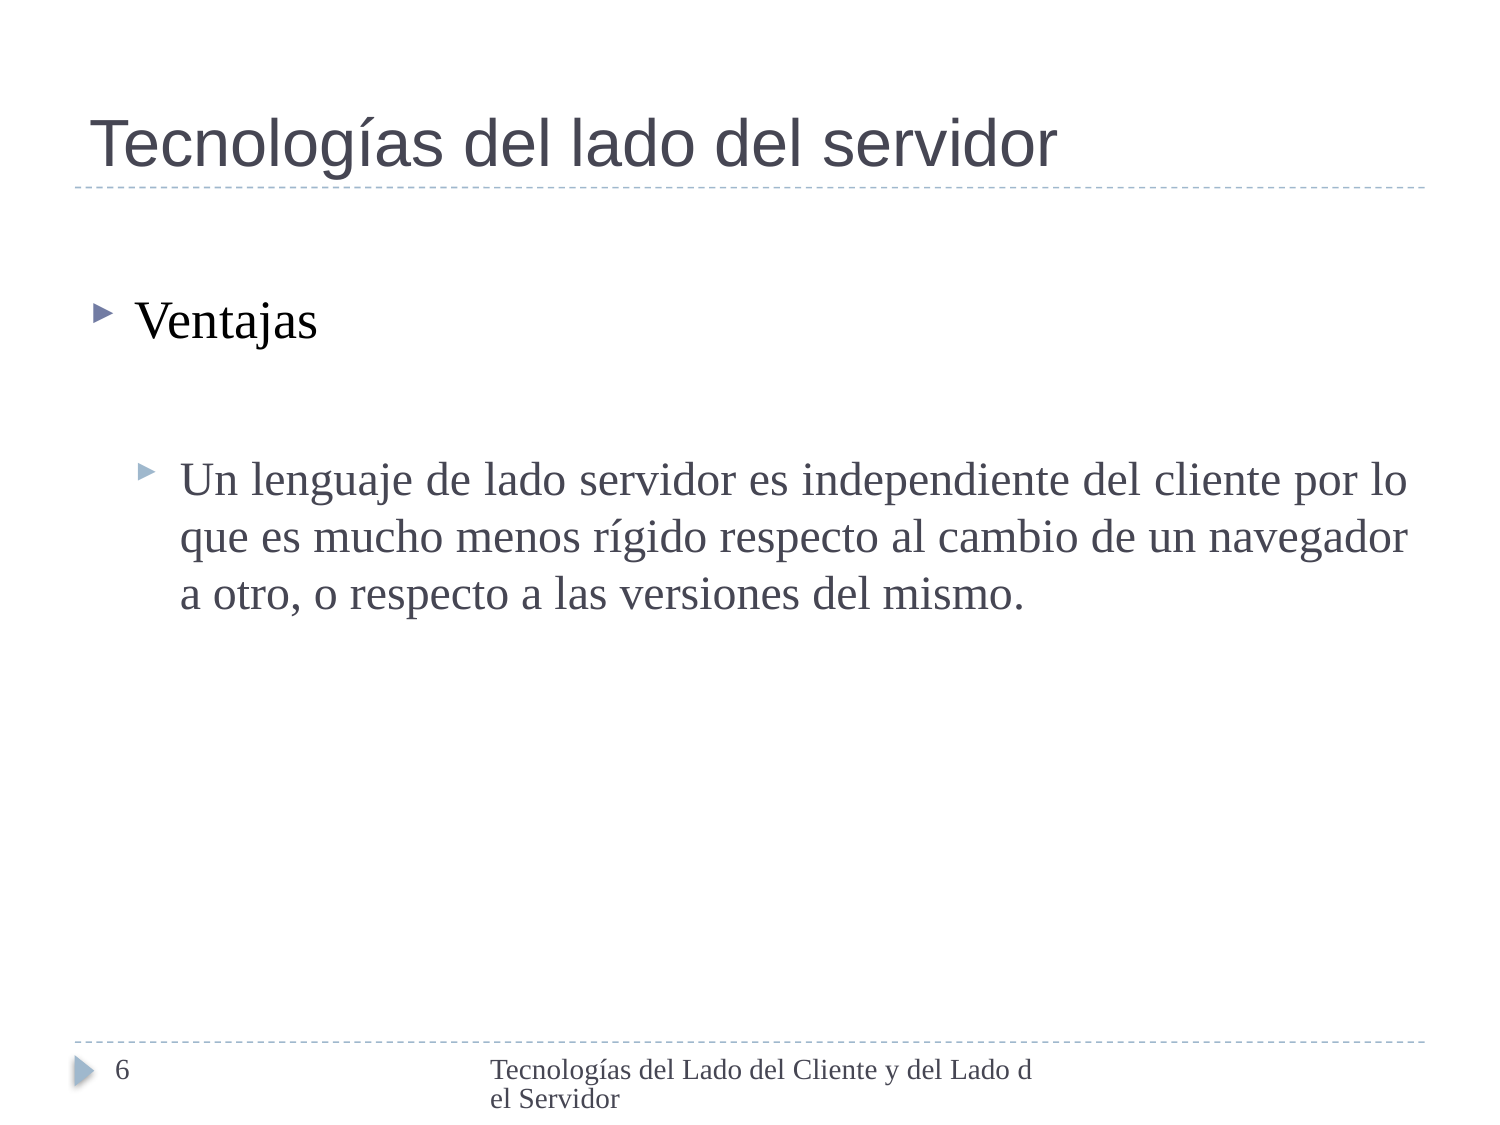

# Tecnologías del lado del servidor

Ventajas

Un lenguaje de lado servidor es independiente del cliente por lo que es mucho menos rígido respecto al cambio de un navegador a otro, o respecto a las versiones del mismo.

6
Tecnologías del Lado del Cliente y del Lado del Servidor